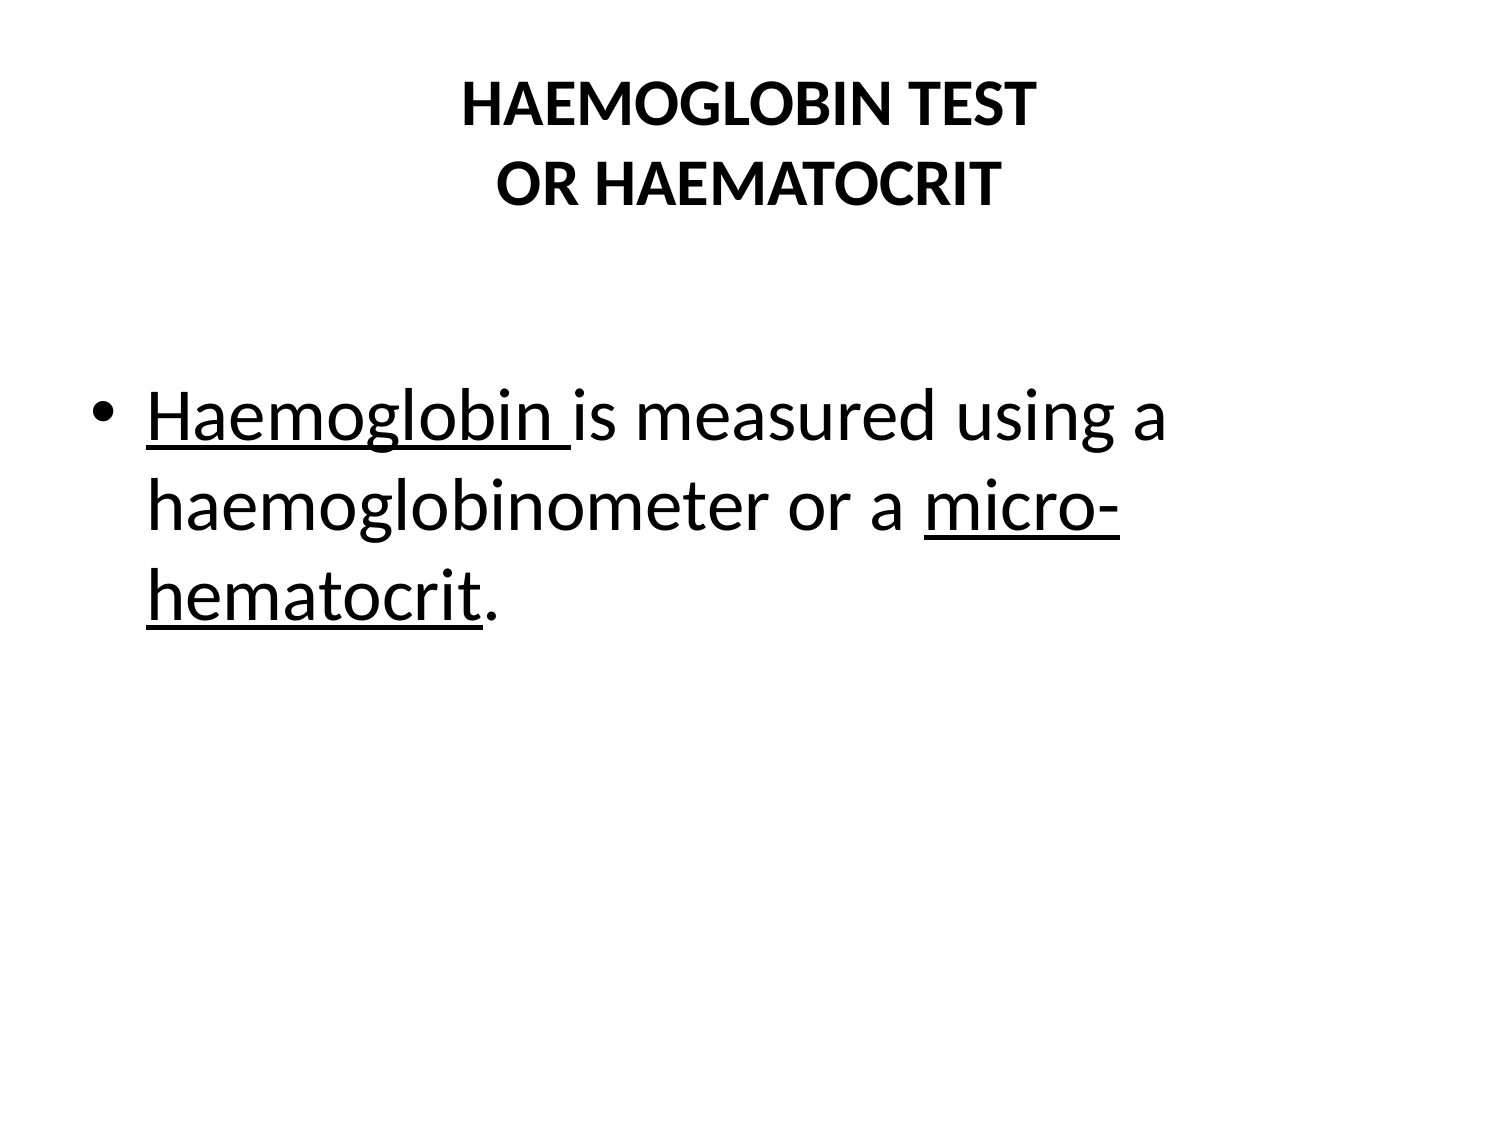

# HAEMOGLOBIN TEST OR HAEMATOCRIT

Haemoglobin is measured using a haemoglobinometer or a micro-hematocrit.